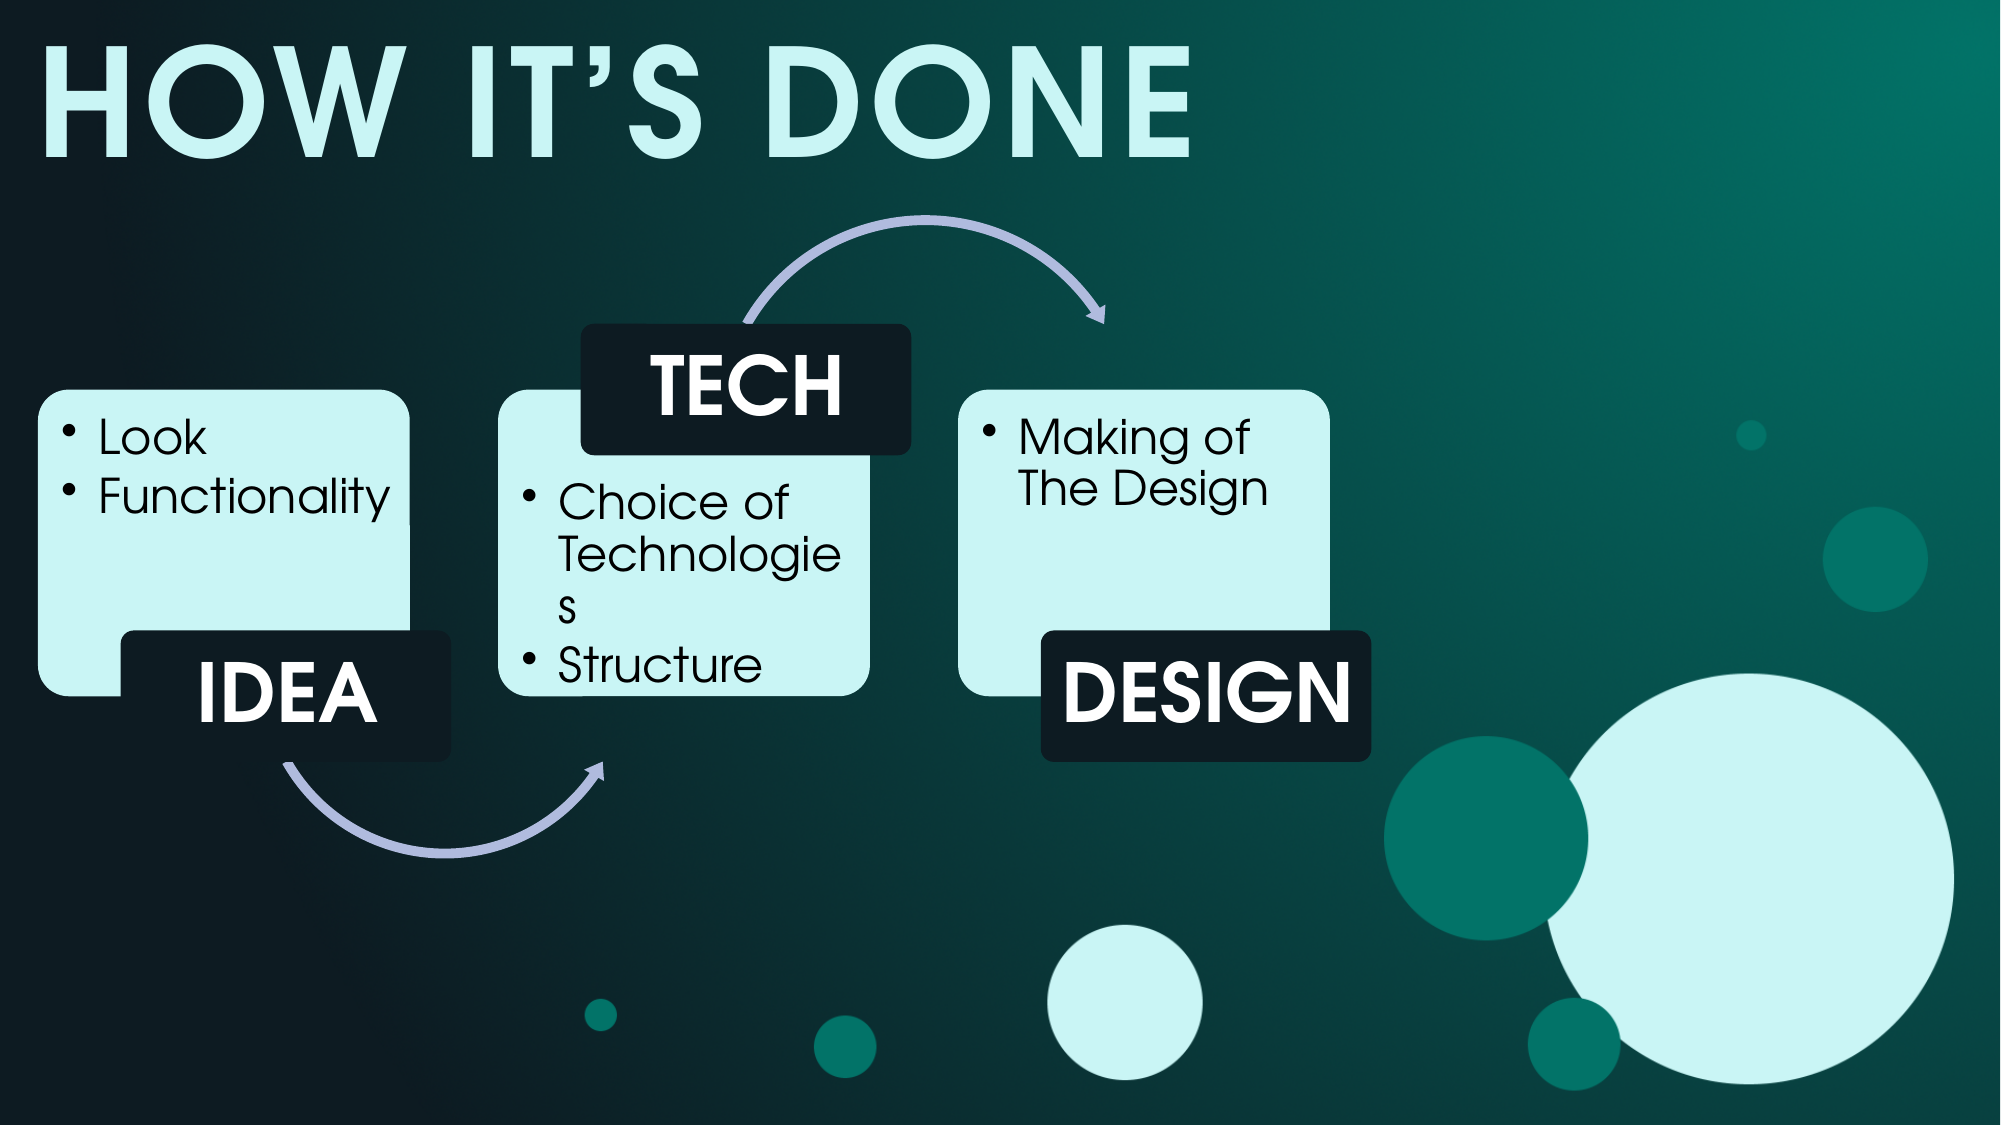

HOW IT’S DONE
Look
Functionality
IDEA
Choice of Technologies
Structure
TECH
Making of The Design
DESIGN